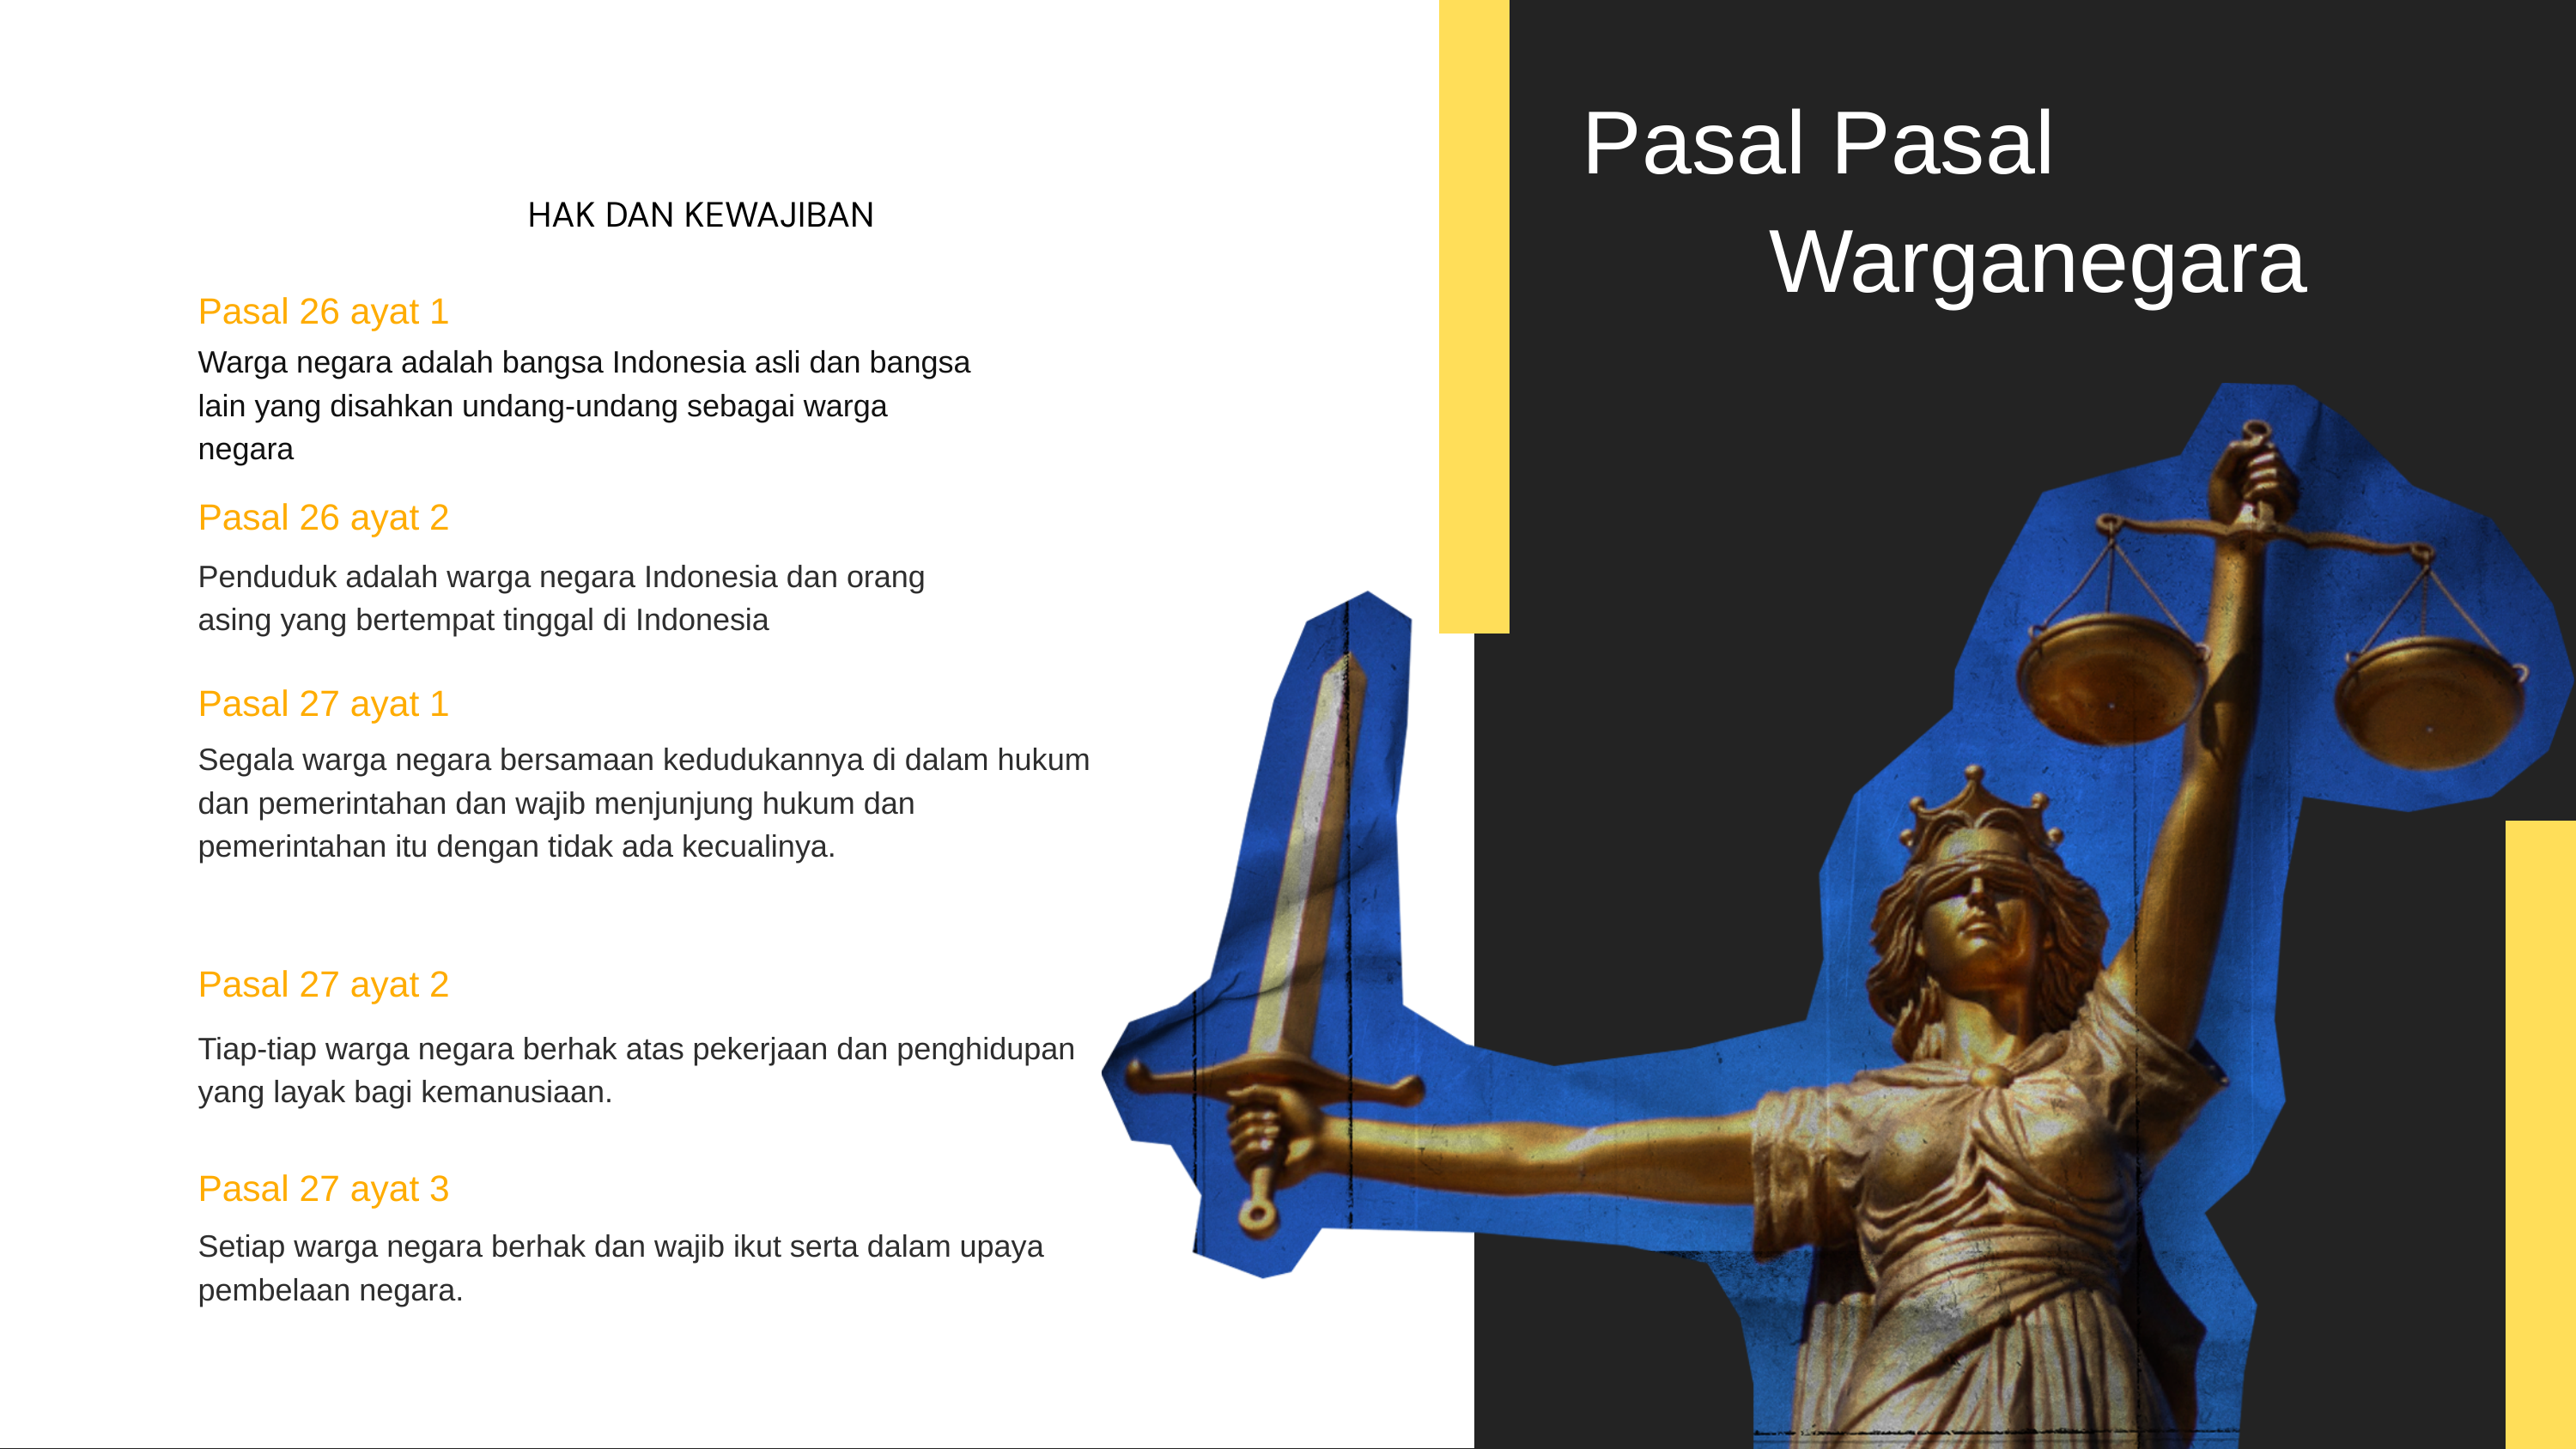

Pasal Pasal
HAK DAN KEWAJIBAN
Warganegara
Pasal 26 ayat 1
Warga negara adalah bangsa Indonesia asli dan bangsa
lain yang disahkan undang-undang sebagai warga
negara

Pasal 26 ayat 2
Penduduk adalah warga negara Indonesia dan orang
asing yang bertempat tinggal di Indonesia
Pasal 27 ayat 1
Segala warga negara bersamaan kedudukannya di dalam hukum dan pemerintahan dan wajib menjunjung hukum dan pemerintahan itu dengan tidak ada kecualinya.

Pasal 27 ayat 2
Tiap-tiap warga negara berhak atas pekerjaan dan penghidupan yang layak bagi kemanusiaan.
Pasal 27 ayat 3
Setiap warga negara berhak dan wajib ikut serta dalam upaya pembelaan negara.